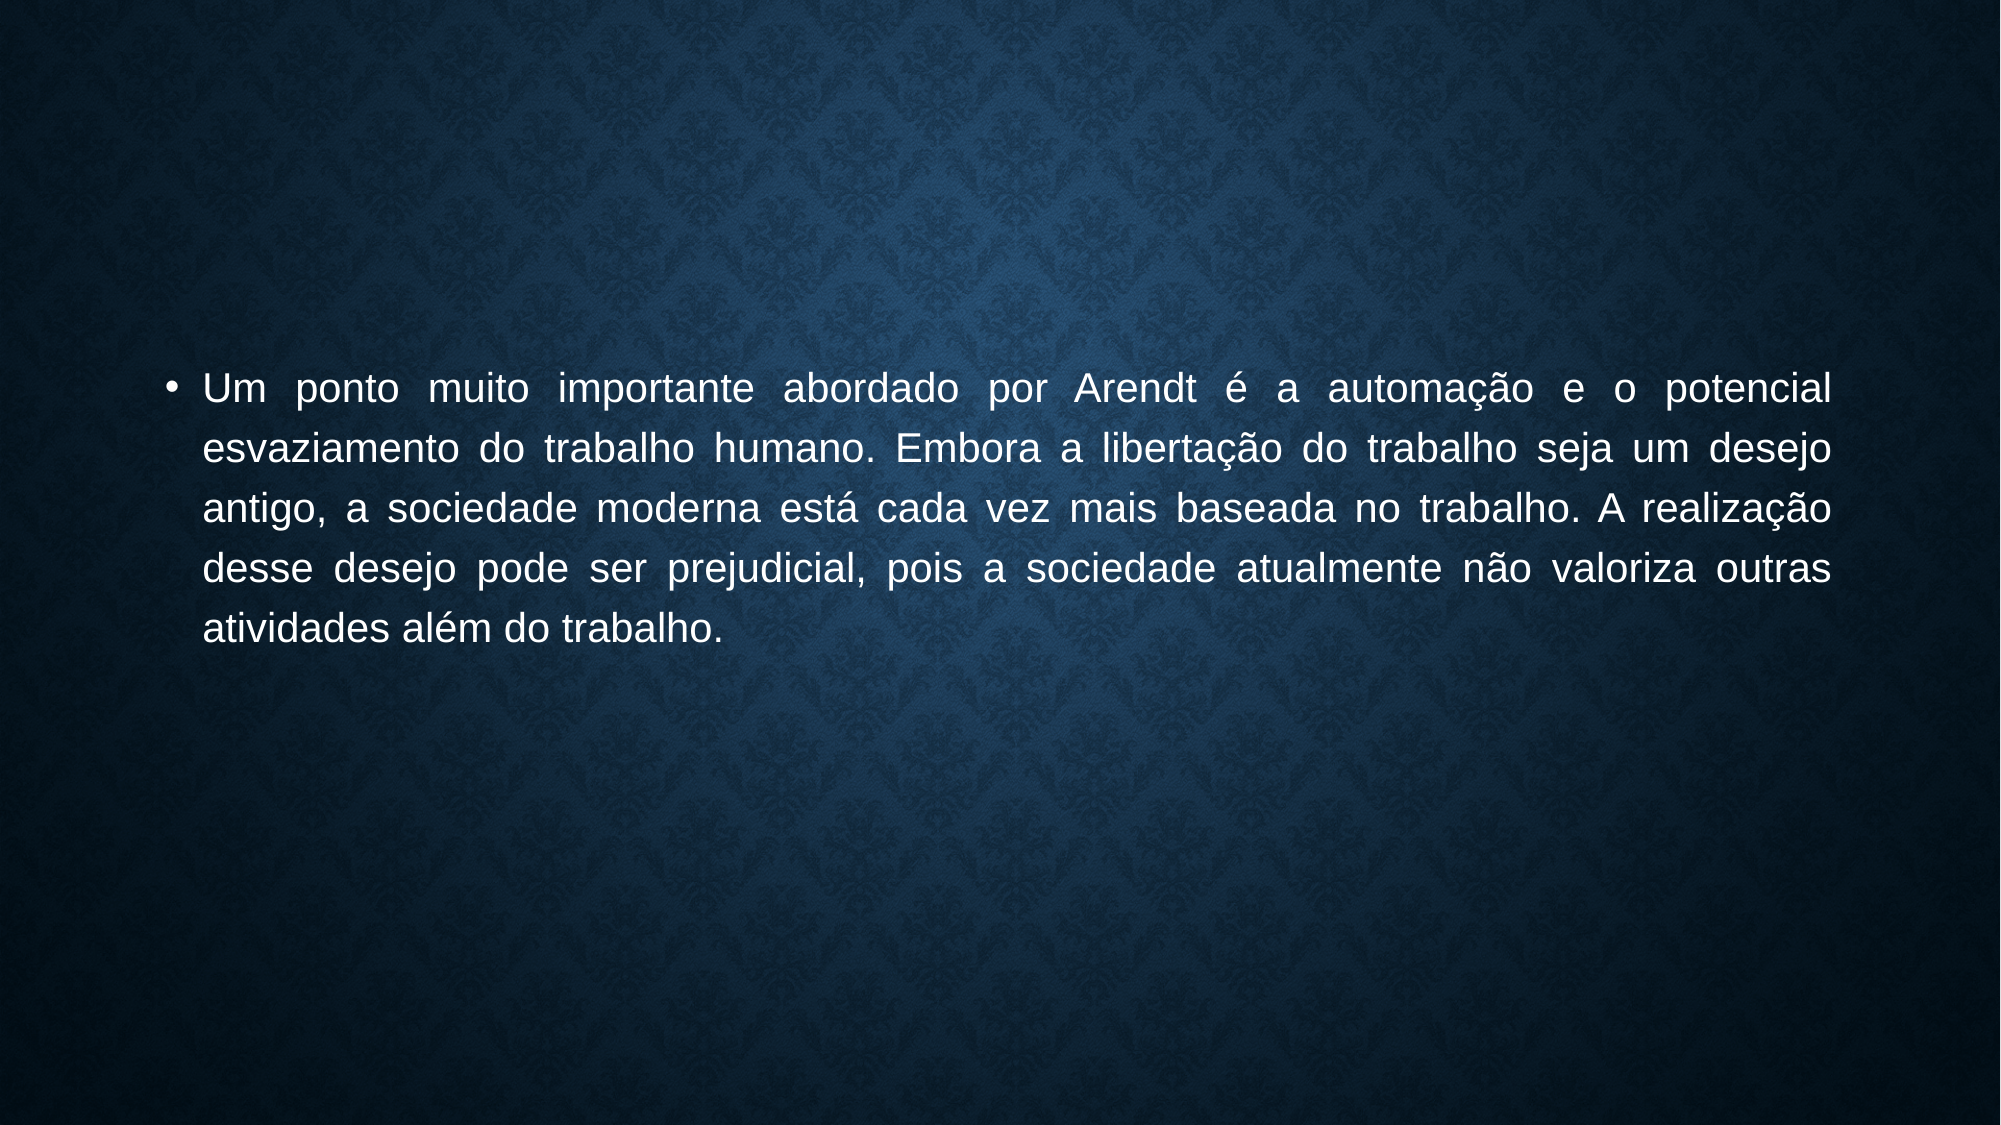

Um ponto muito importante abordado por Arendt é a automação e o potencial esvaziamento do trabalho humano. Embora a libertação do trabalho seja um desejo antigo, a sociedade moderna está cada vez mais baseada no trabalho. A realização desse desejo pode ser prejudicial, pois a sociedade atualmente não valoriza outras atividades além do trabalho.